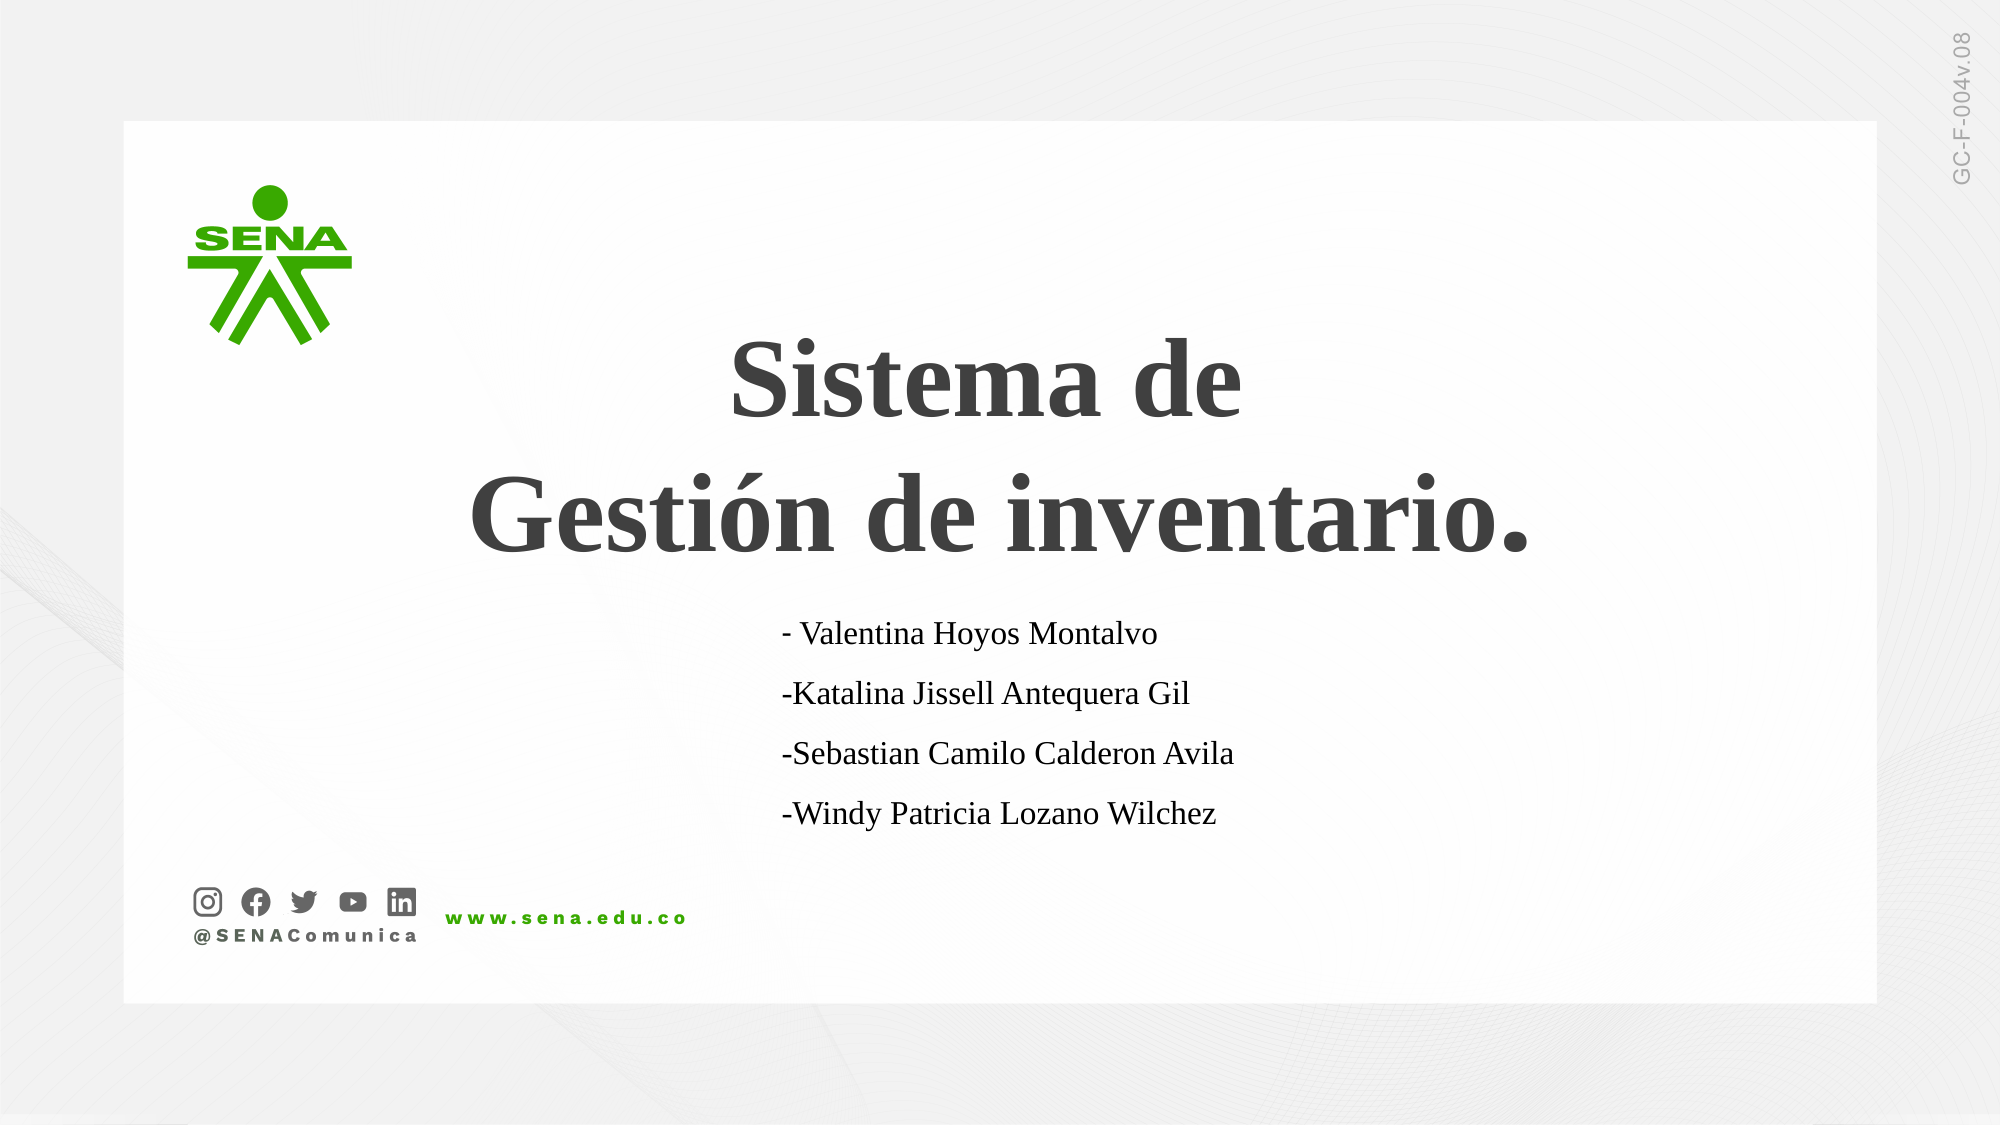

Sistema de
Gestión de inventario.
- Valentina Hoyos Montalvo
-Katalina Jissell Antequera Gil
-Sebastian Camilo Calderon Avila
-Windy Patricia Lozano Wilchez